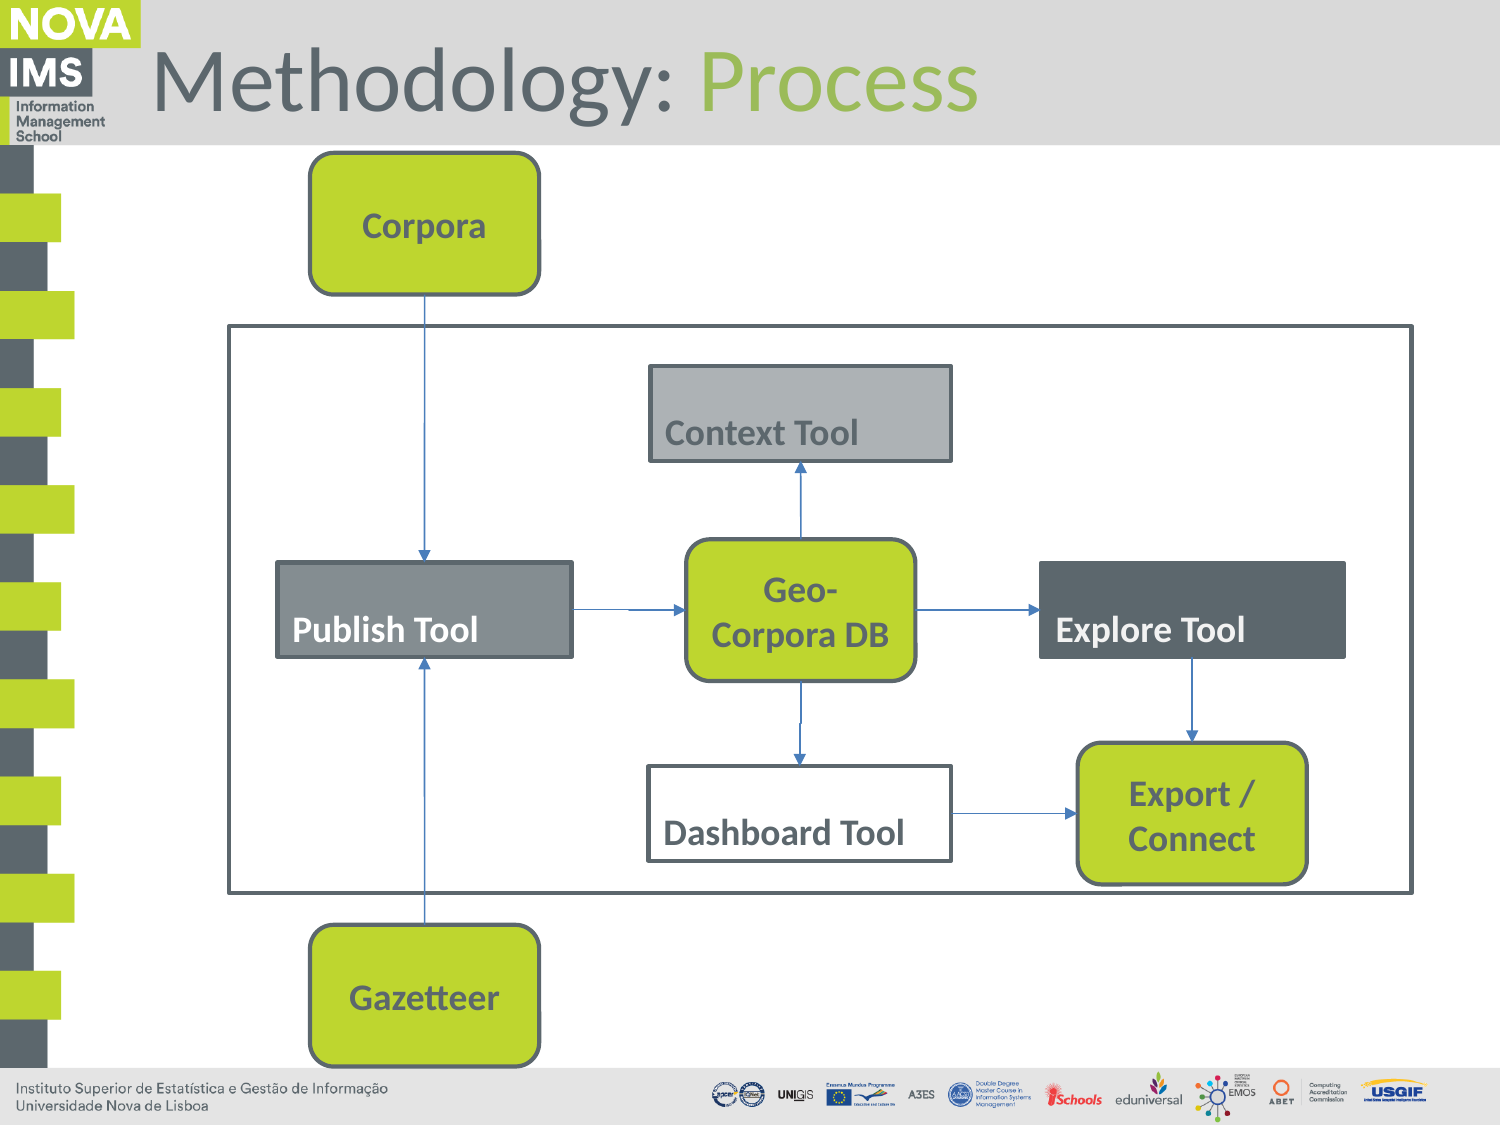

# Methodology: Process
Corpora

Context Tool
Geo-Corpora DB
Publish Tool
Explore Tool
Export /
Connect
Dashboard Tool
Gazetteer